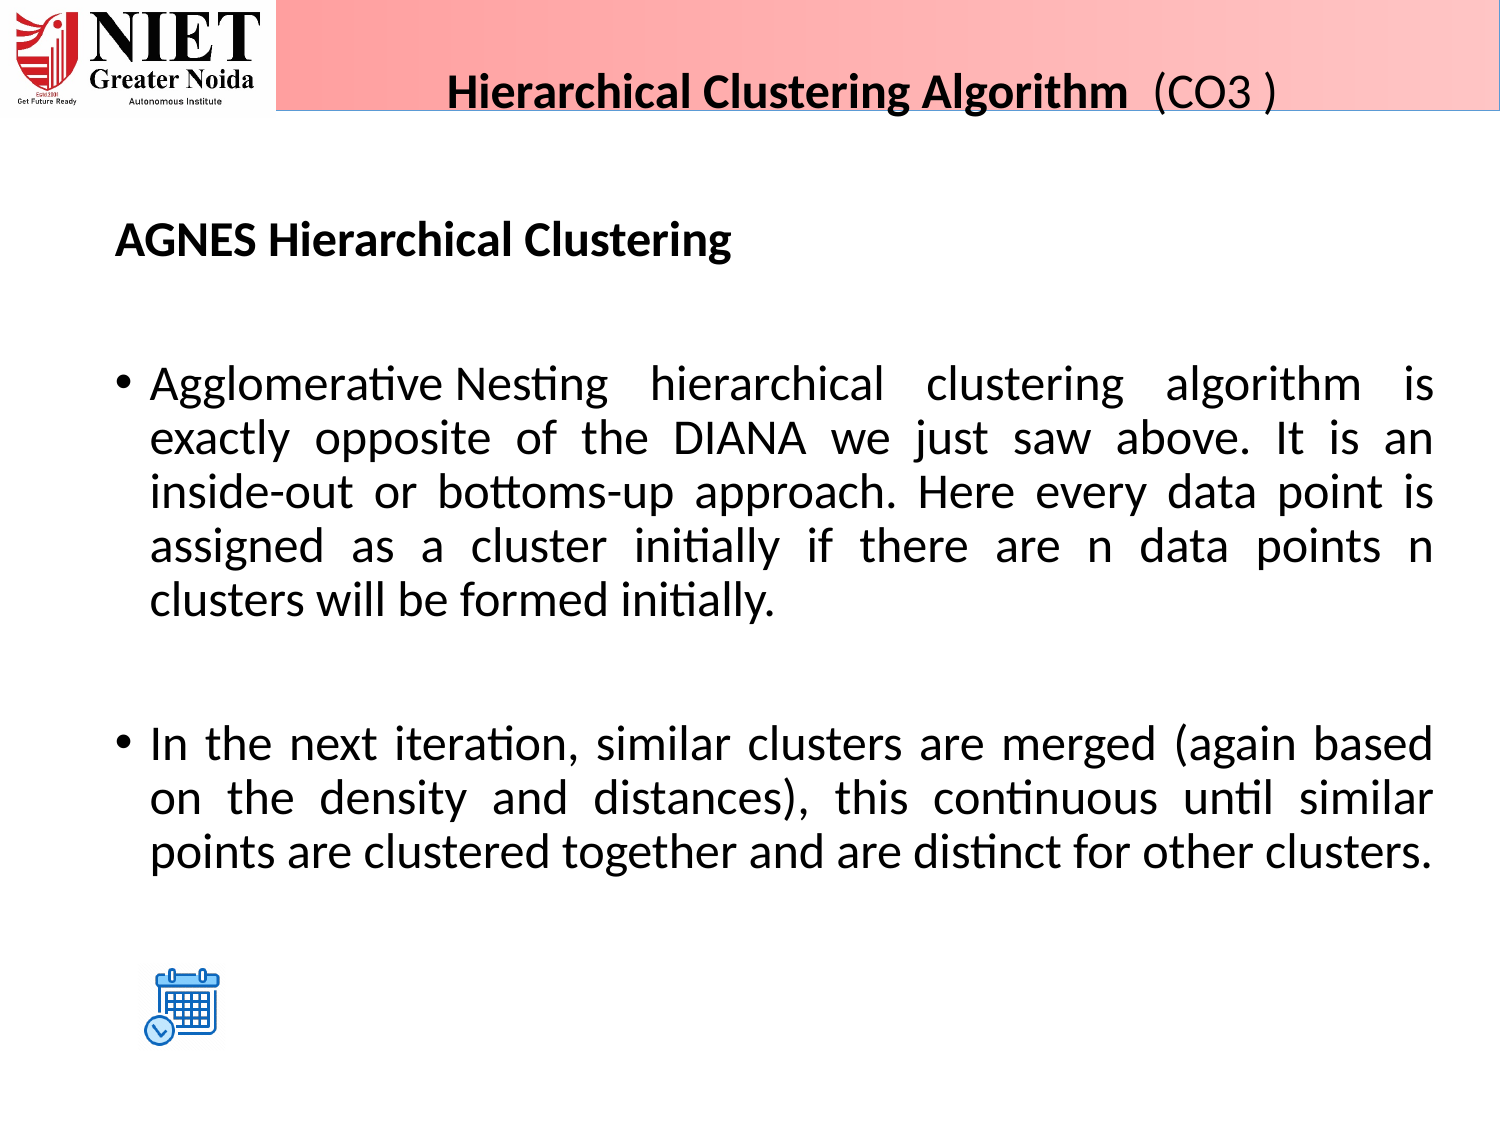

01/07/24
Unit 3
67
Hierarchical Clustering Algorithm  (CO3 )
AGNES Hierarchical Clustering

Agglomerative Nesting hierarchical clustering algorithm is exactly opposite of the DIANA we just saw above. It is an inside-out or bottoms-up approach. Here every data point is assigned as a cluster initially if there are n data points n clusters will be formed initially.

In the next iteration, similar clusters are merged (again based on the density and distances), this continuous until similar points are clustered together and are distinct for other clusters.